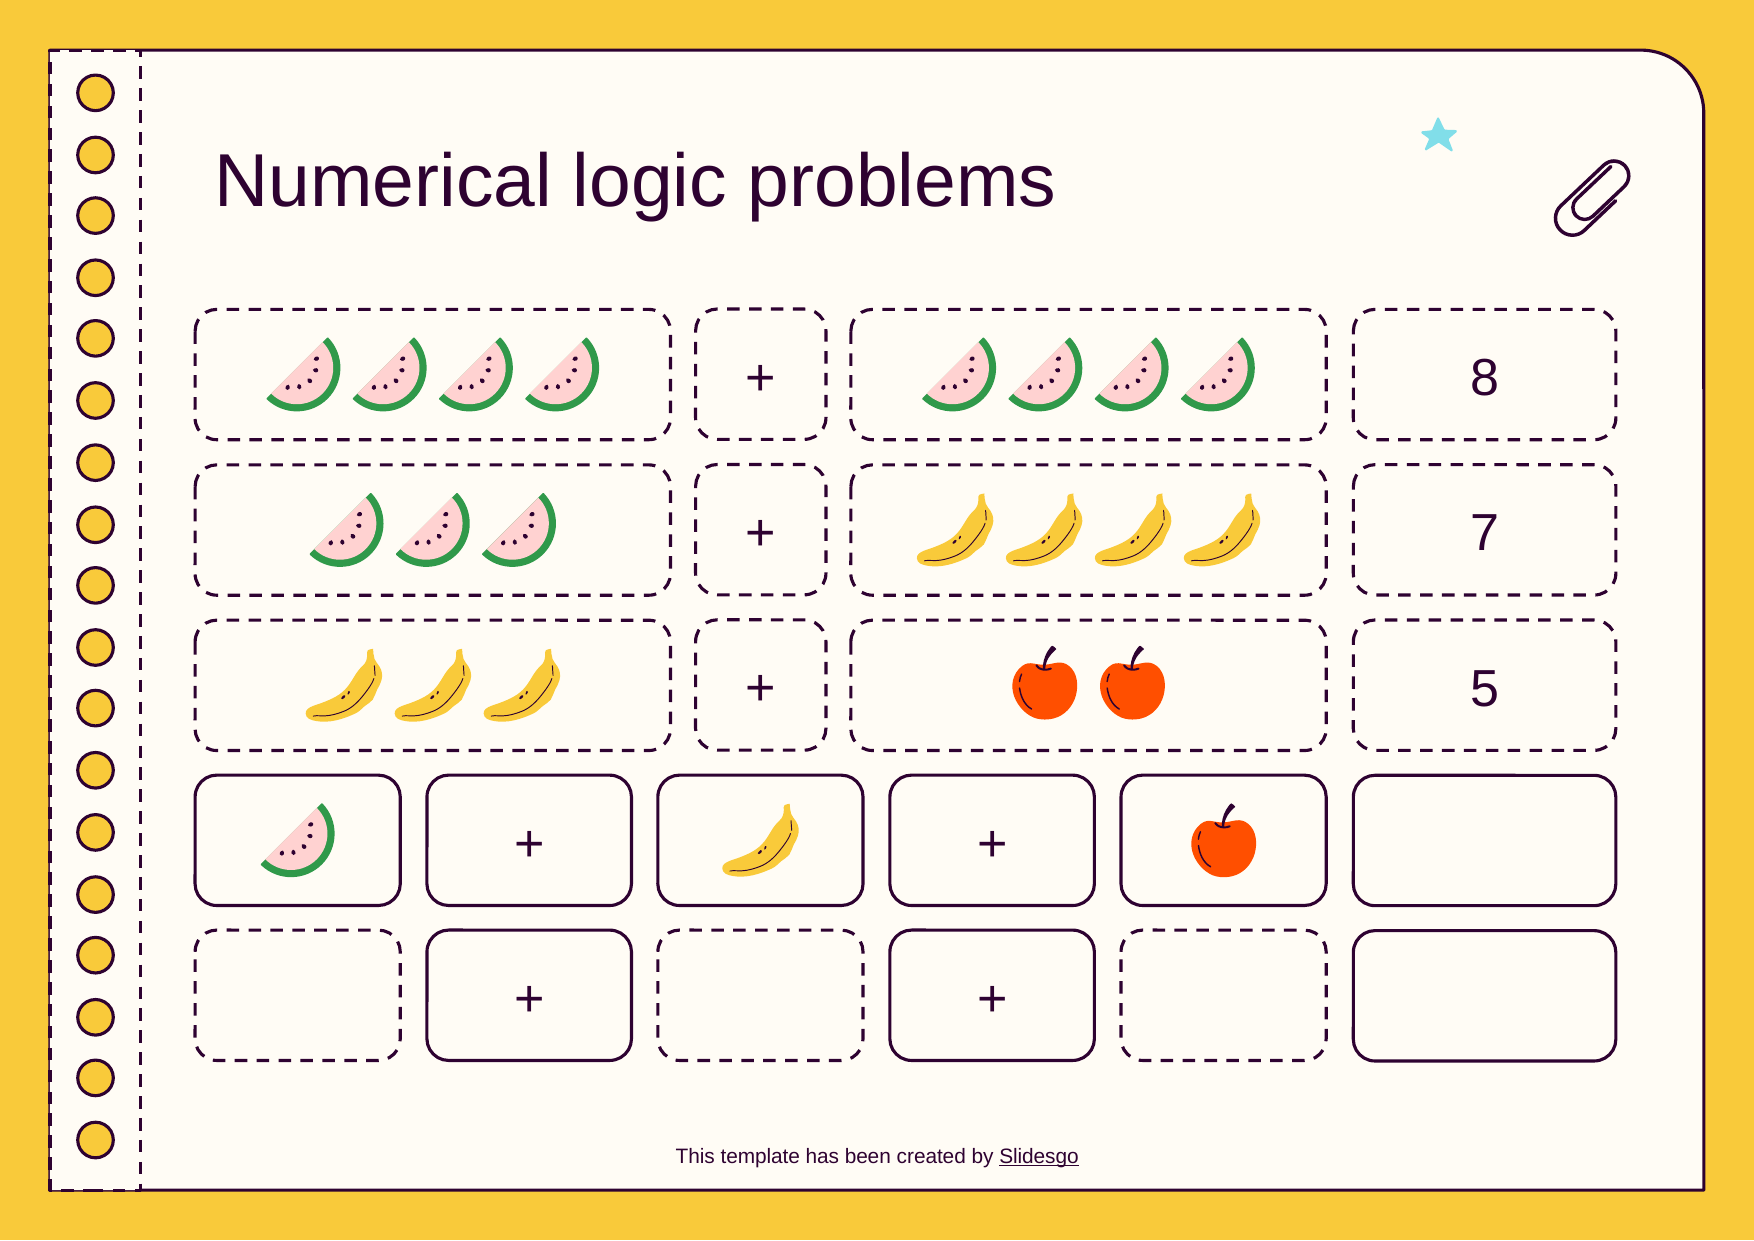

# Numerical logic problems

+
8

+
7

+
5

+

+

+

+

This template has been created by Slidesgo